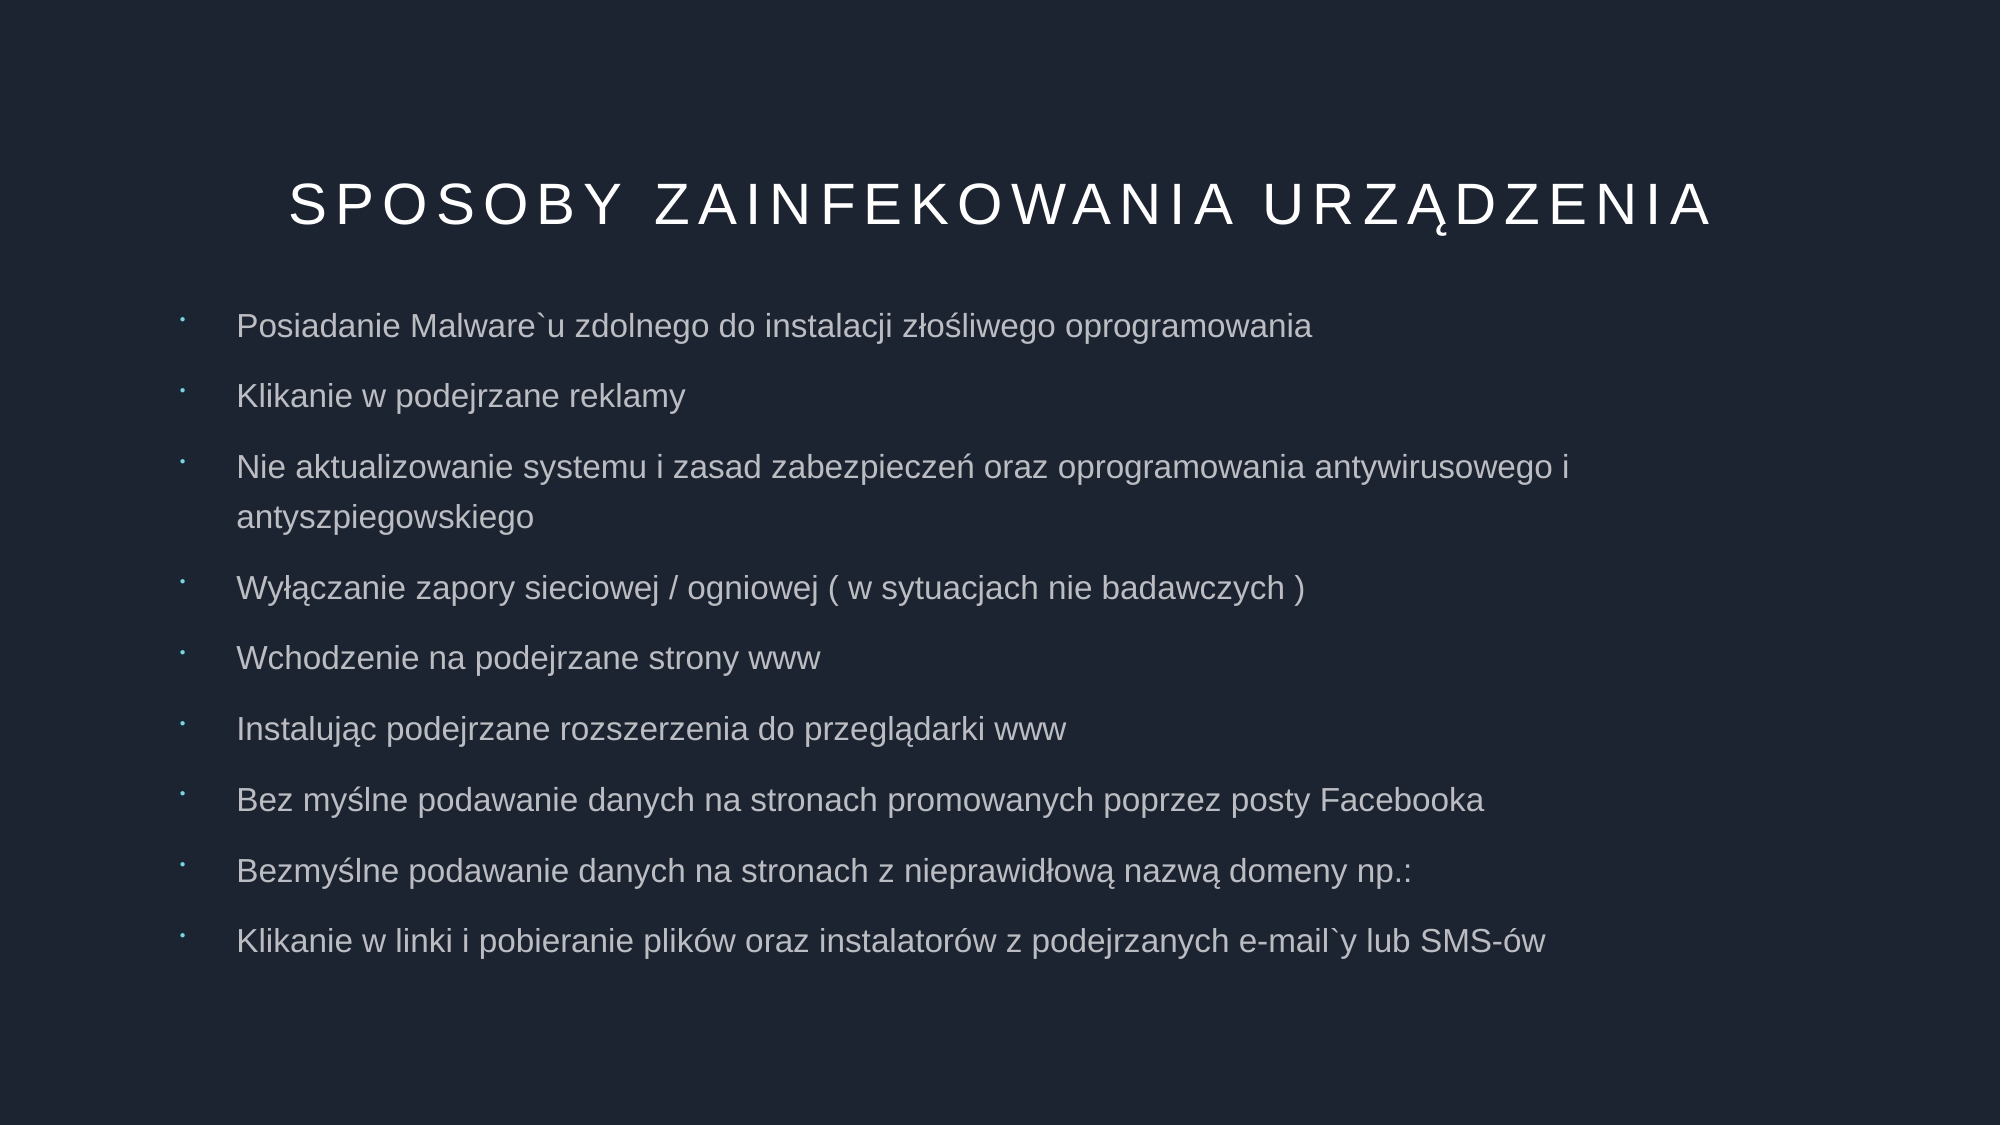

# Sposoby zainfekowania urządzenia
Posiadanie Malware`u zdolnego do instalacji złośliwego oprogramowania
Klikanie w podejrzane reklamy
Nie aktualizowanie systemu i zasad zabezpieczeń oraz oprogramowania antywirusowego i antyszpiegowskiego
Wyłączanie zapory sieciowej / ogniowej ( w sytuacjach nie badawczych )
Wchodzenie na podejrzane strony www
Instalując podejrzane rozszerzenia do przeglądarki www
Bez myślne podawanie danych na stronach promowanych poprzez posty Facebooka
Bezmyślne podawanie danych na stronach z nieprawidłową nazwą domeny np.:
Klikanie w linki i pobieranie plików oraz instalatorów z podejrzanych e-mail`y lub SMS-ów